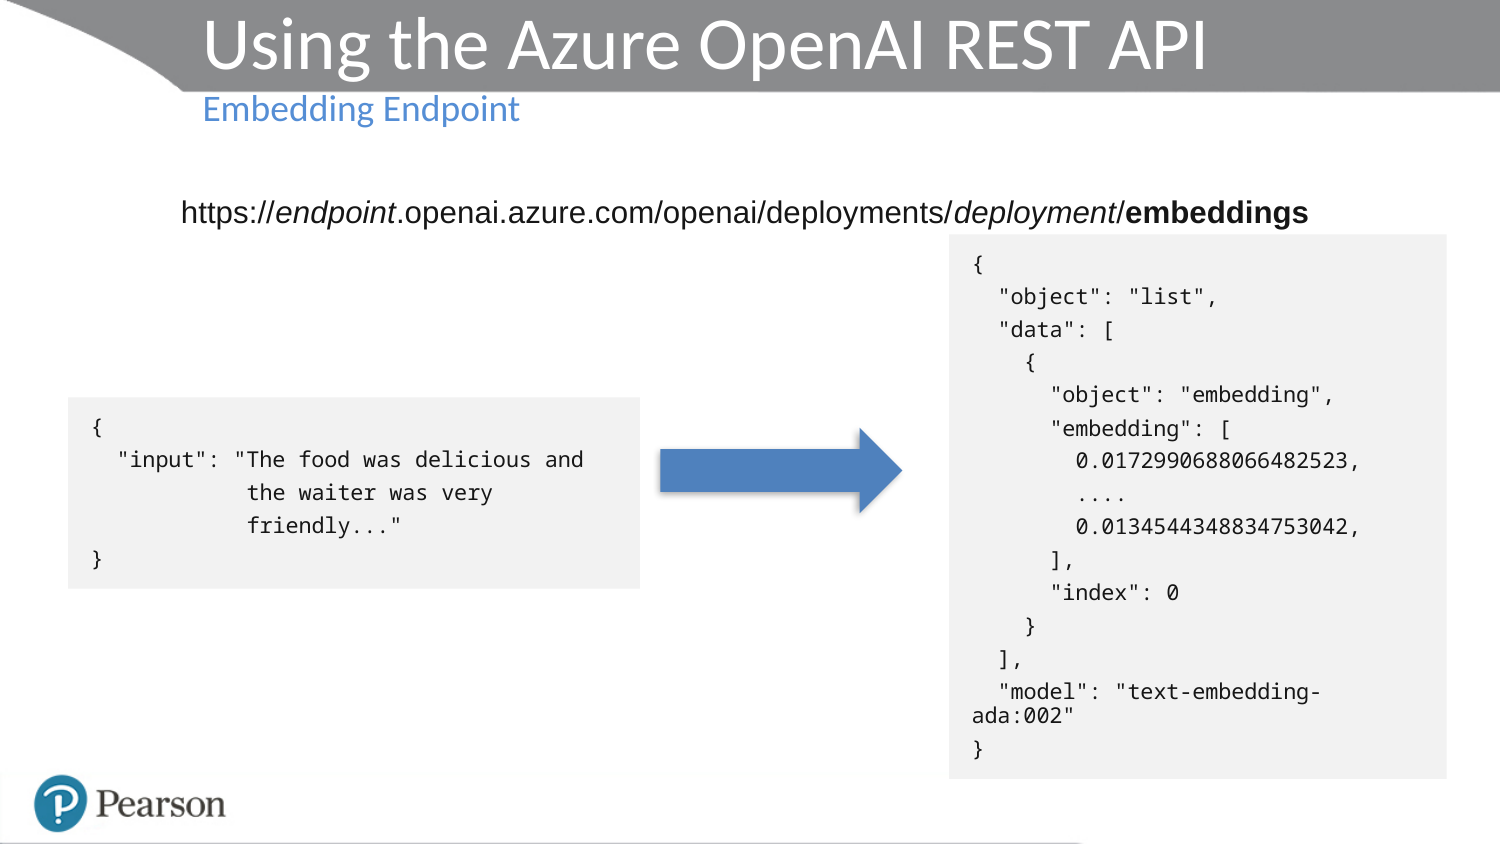

# Using the Azure OpenAI REST API Embedding Endpoint

https://endpoint.openai.azure.com/openai/deployments/deployment/embeddings
{
  "object": "list",
  "data": [
    {
      "object": "embedding",
      "embedding": [
        0.0172990688066482523,
        ....
        0.0134544348834753042,
      ],
      "index": 0
    }
  ],
  "model": "text-embedding-ada:002"
}
{
  "input": "The food was delicious and
            the waiter was very
            friendly..."
}